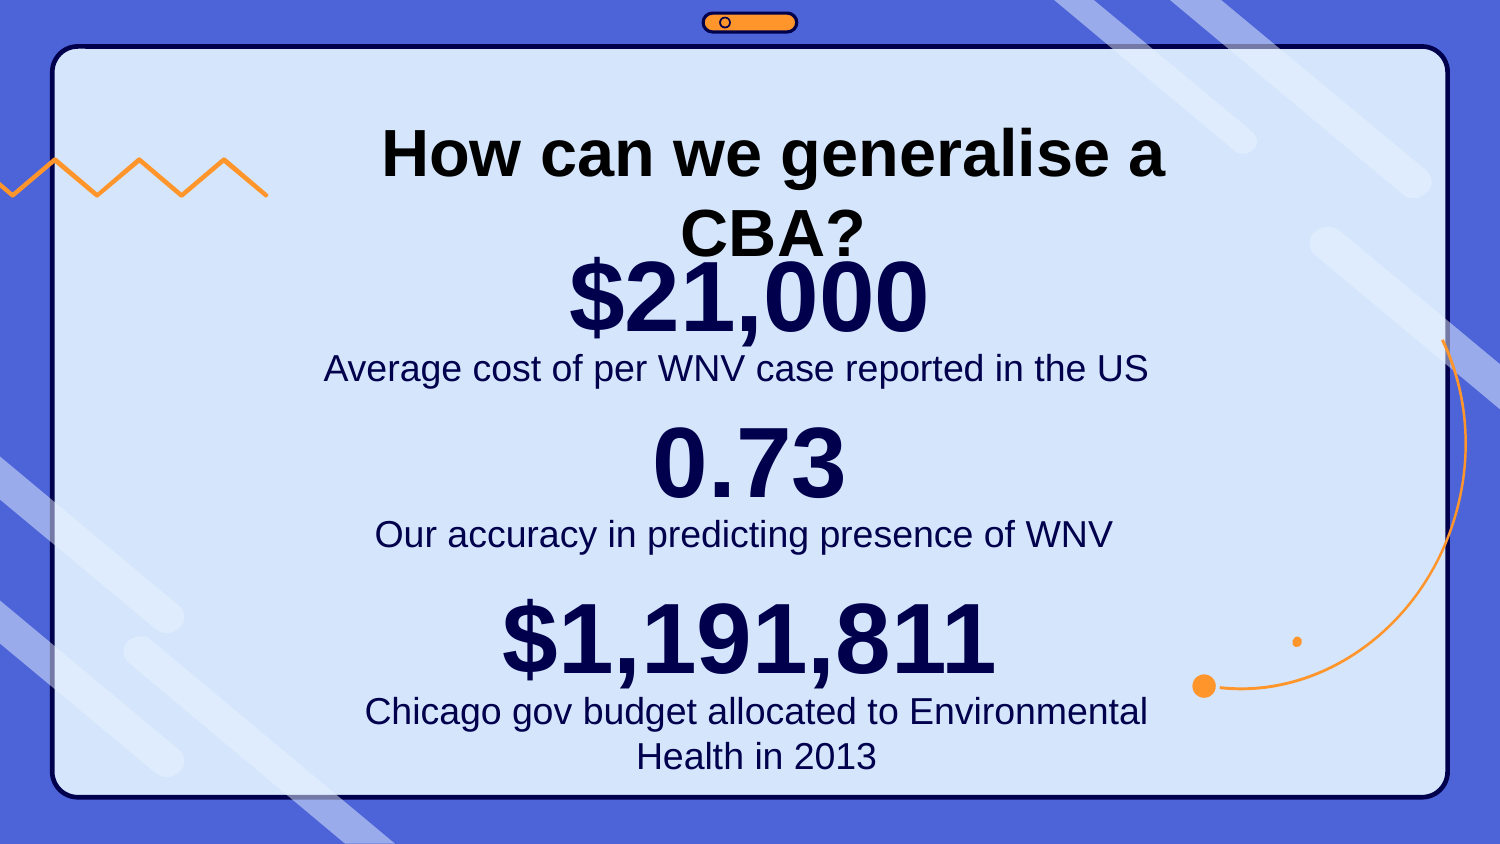

How can we generalise a CBA?

$21,000

Average cost of per WNV case reported in the US
# 0.73
Our accuracy in predicting presence of WNV
$1,191,811
Chicago gov budget allocated to Environmental Health in 2013